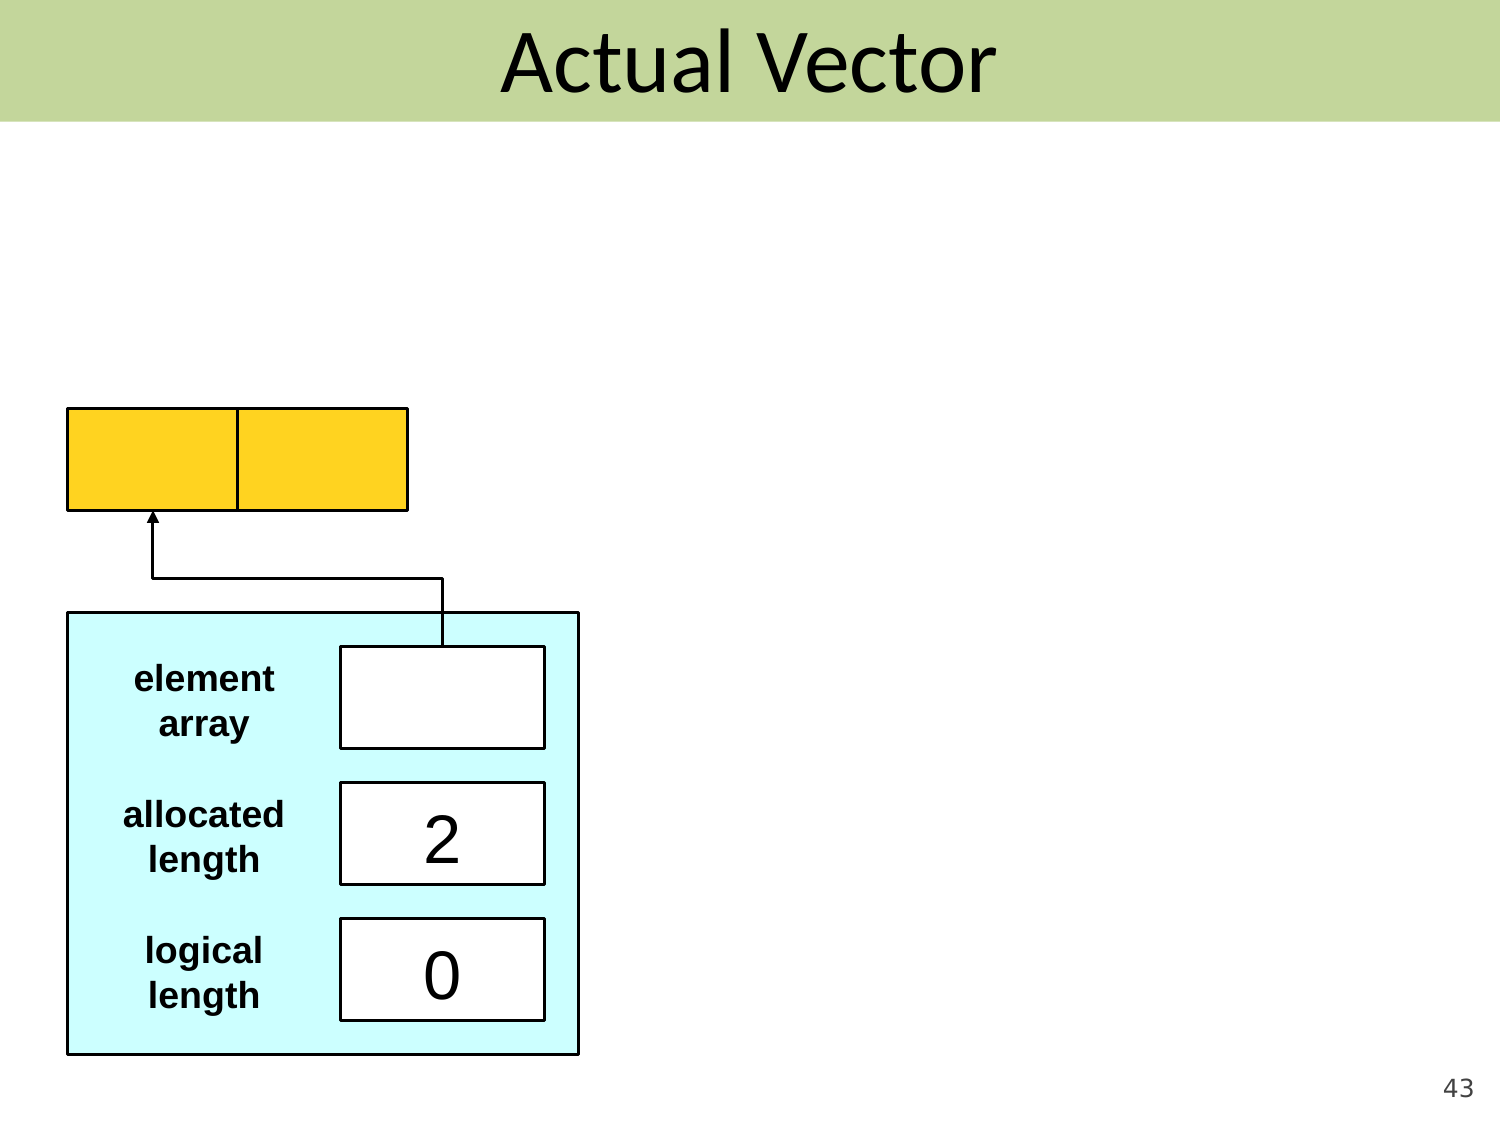

# Actual Vector

element
array

allocated
length
2
logical
length
0